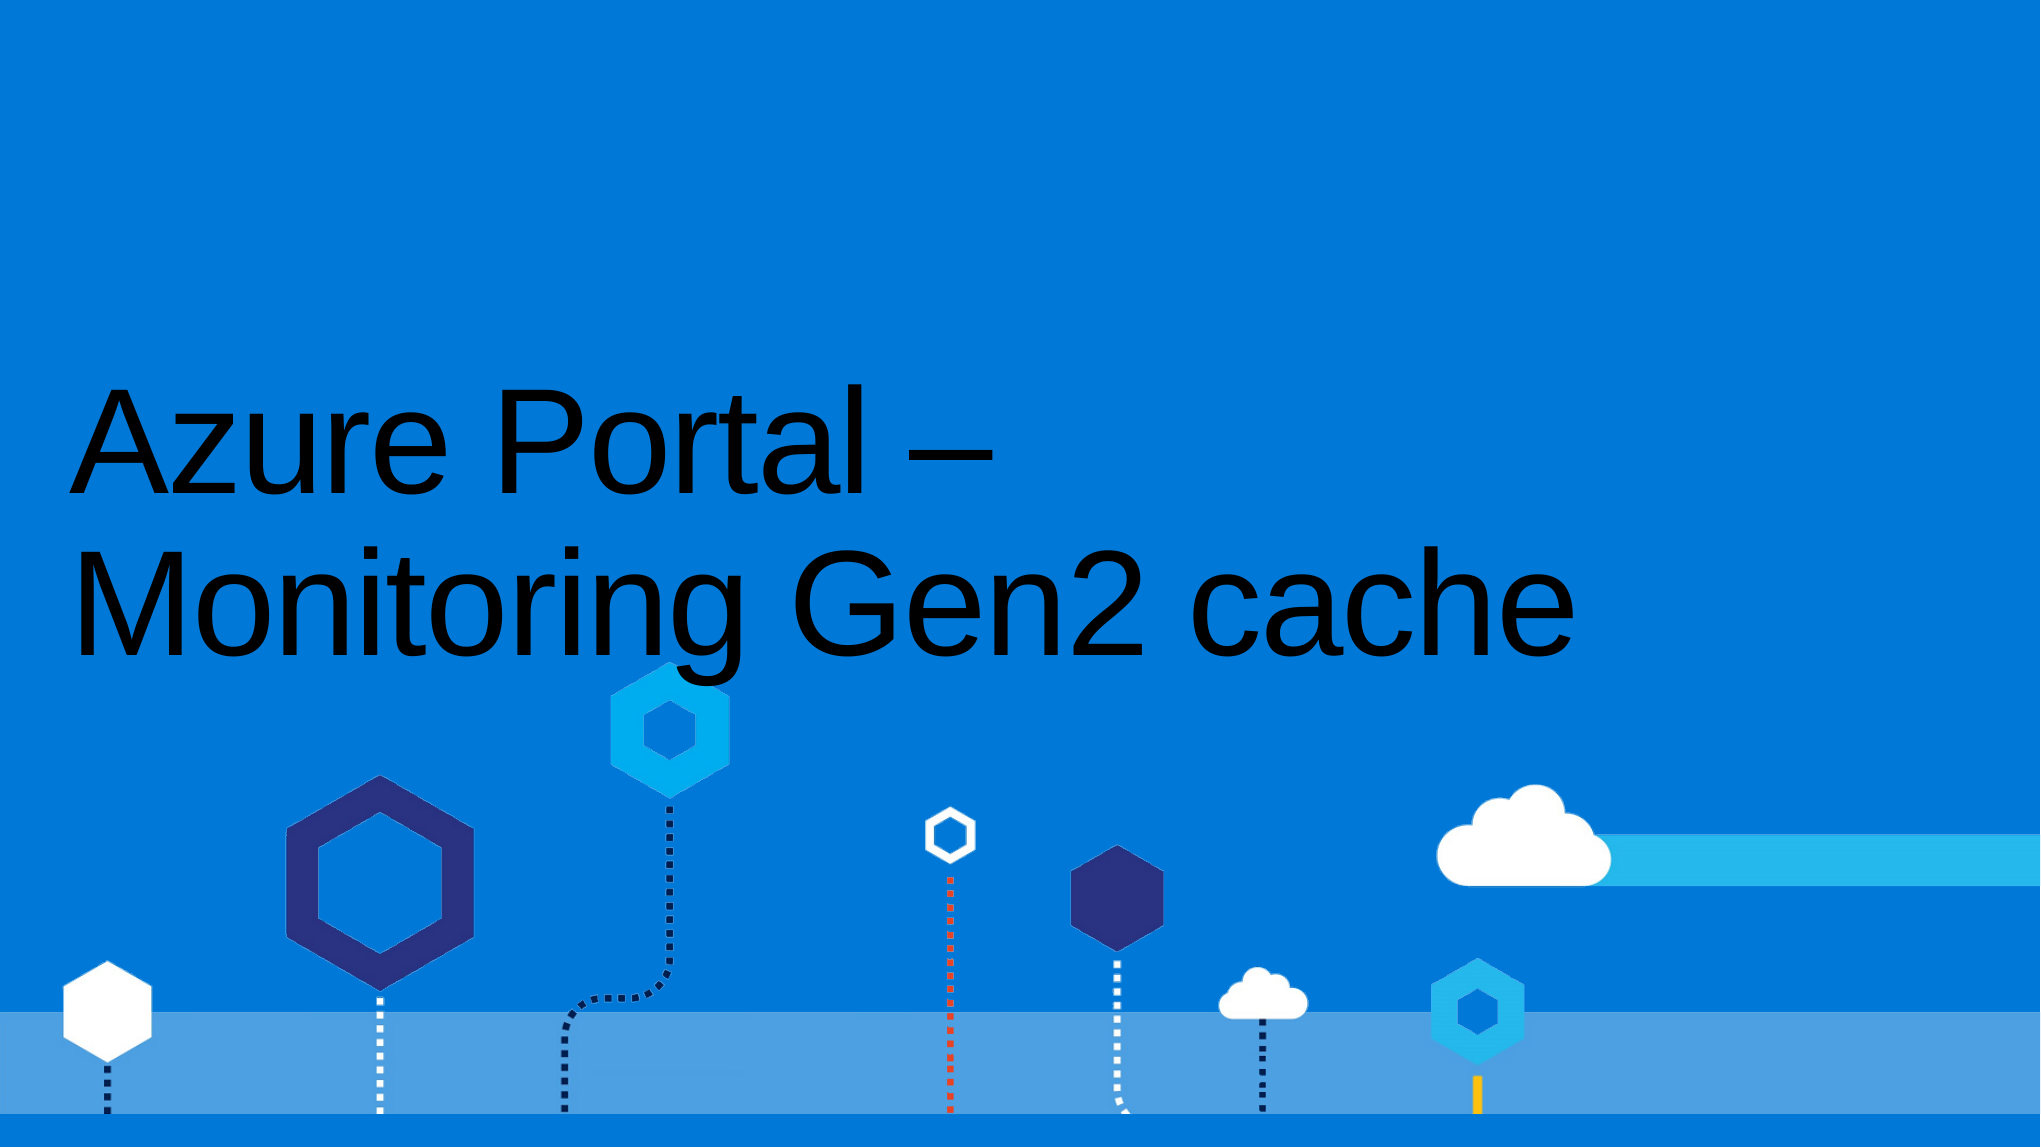

# Azure Portal – Monitoring Gen2 cache